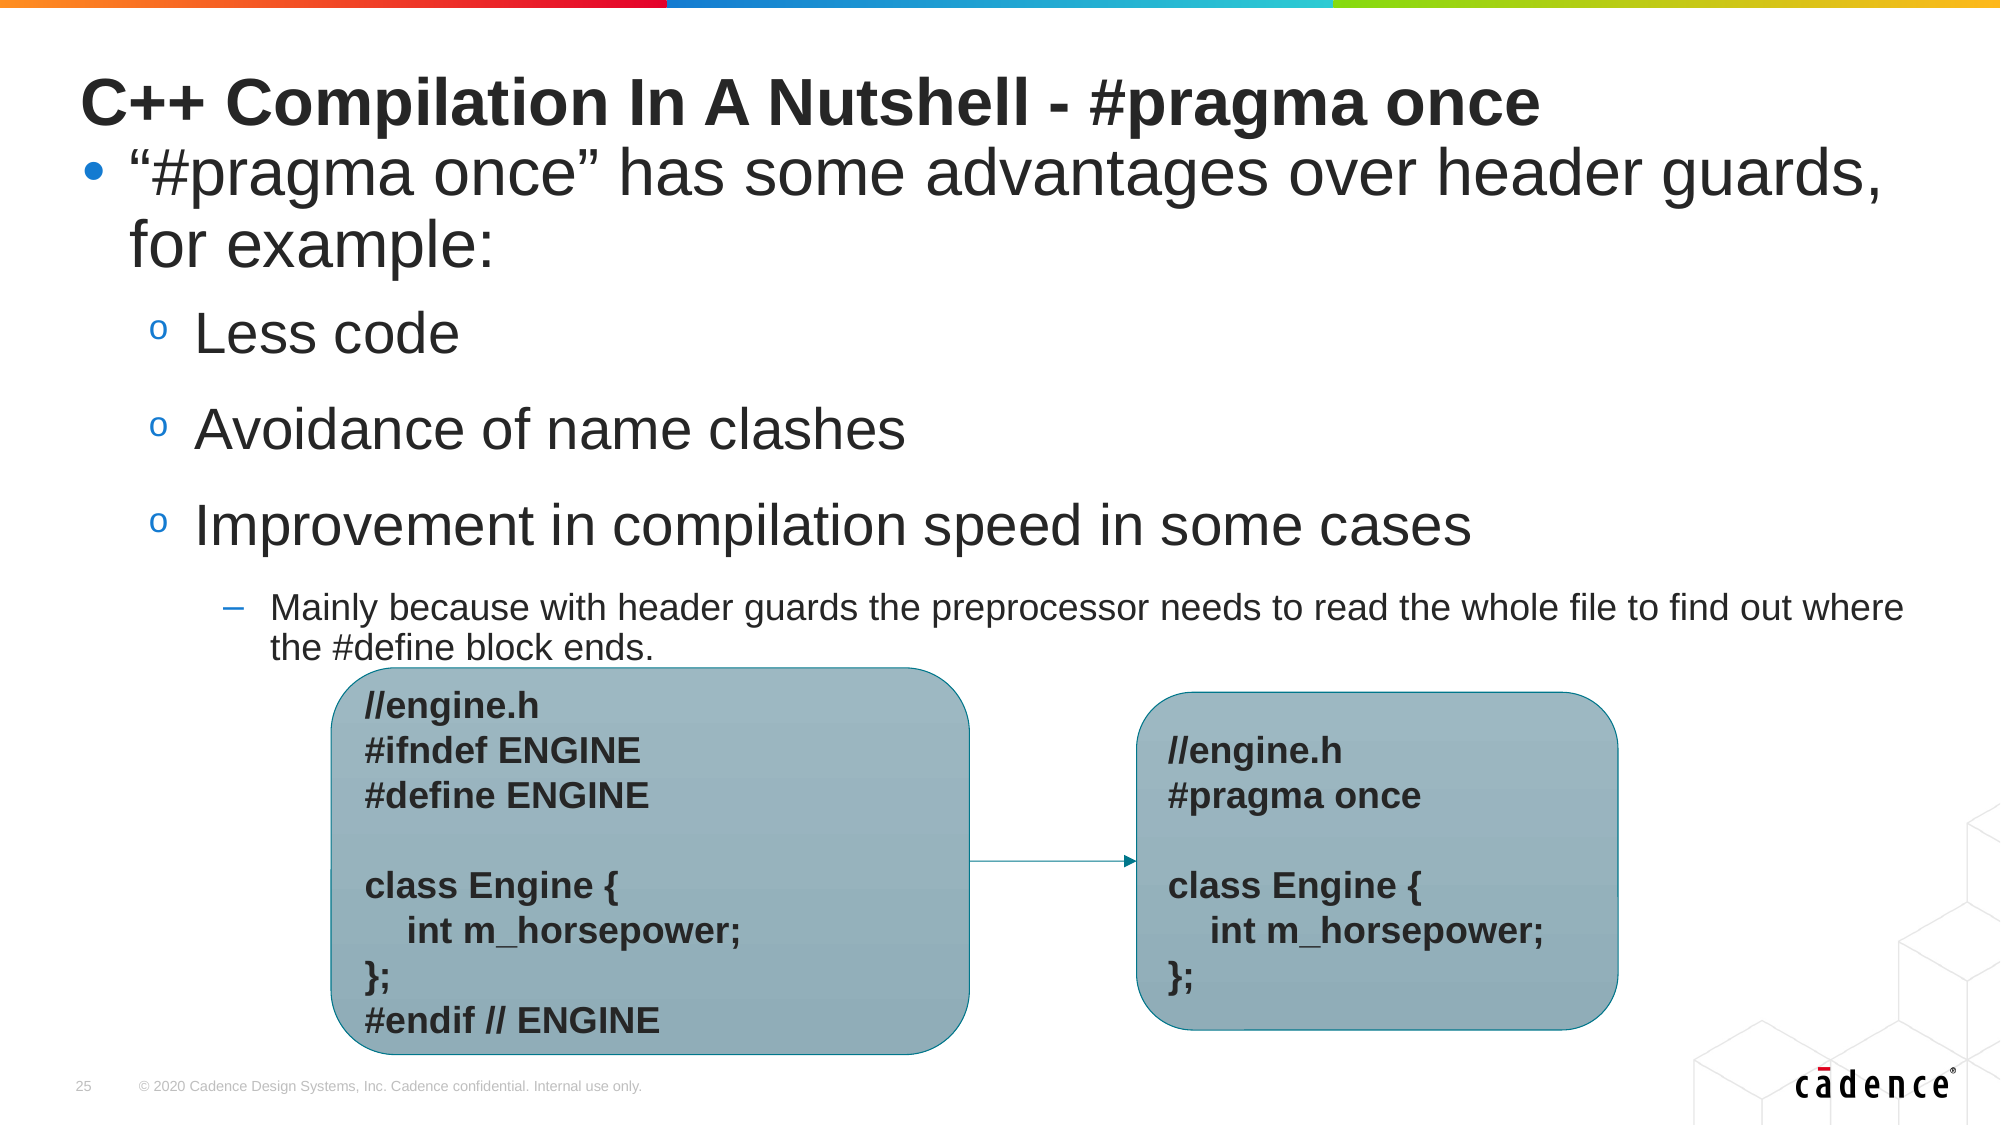

# C++ Compilation In A Nutshell - #pragma once
“#pragma once” has some advantages over header guards, for example:
Less code
Avoidance of name clashes
Improvement in compilation speed in some cases
Mainly because with header guards the preprocessor needs to read the whole file to find out where the #define block ends.

//engine.h
#ifndef ENGINE
#define ENGINE

class Engine {
    int m_horsepower;
};
#endif // ENGINE
//engine.h
#pragma once

class Engine {
    int m_horsepower;
};